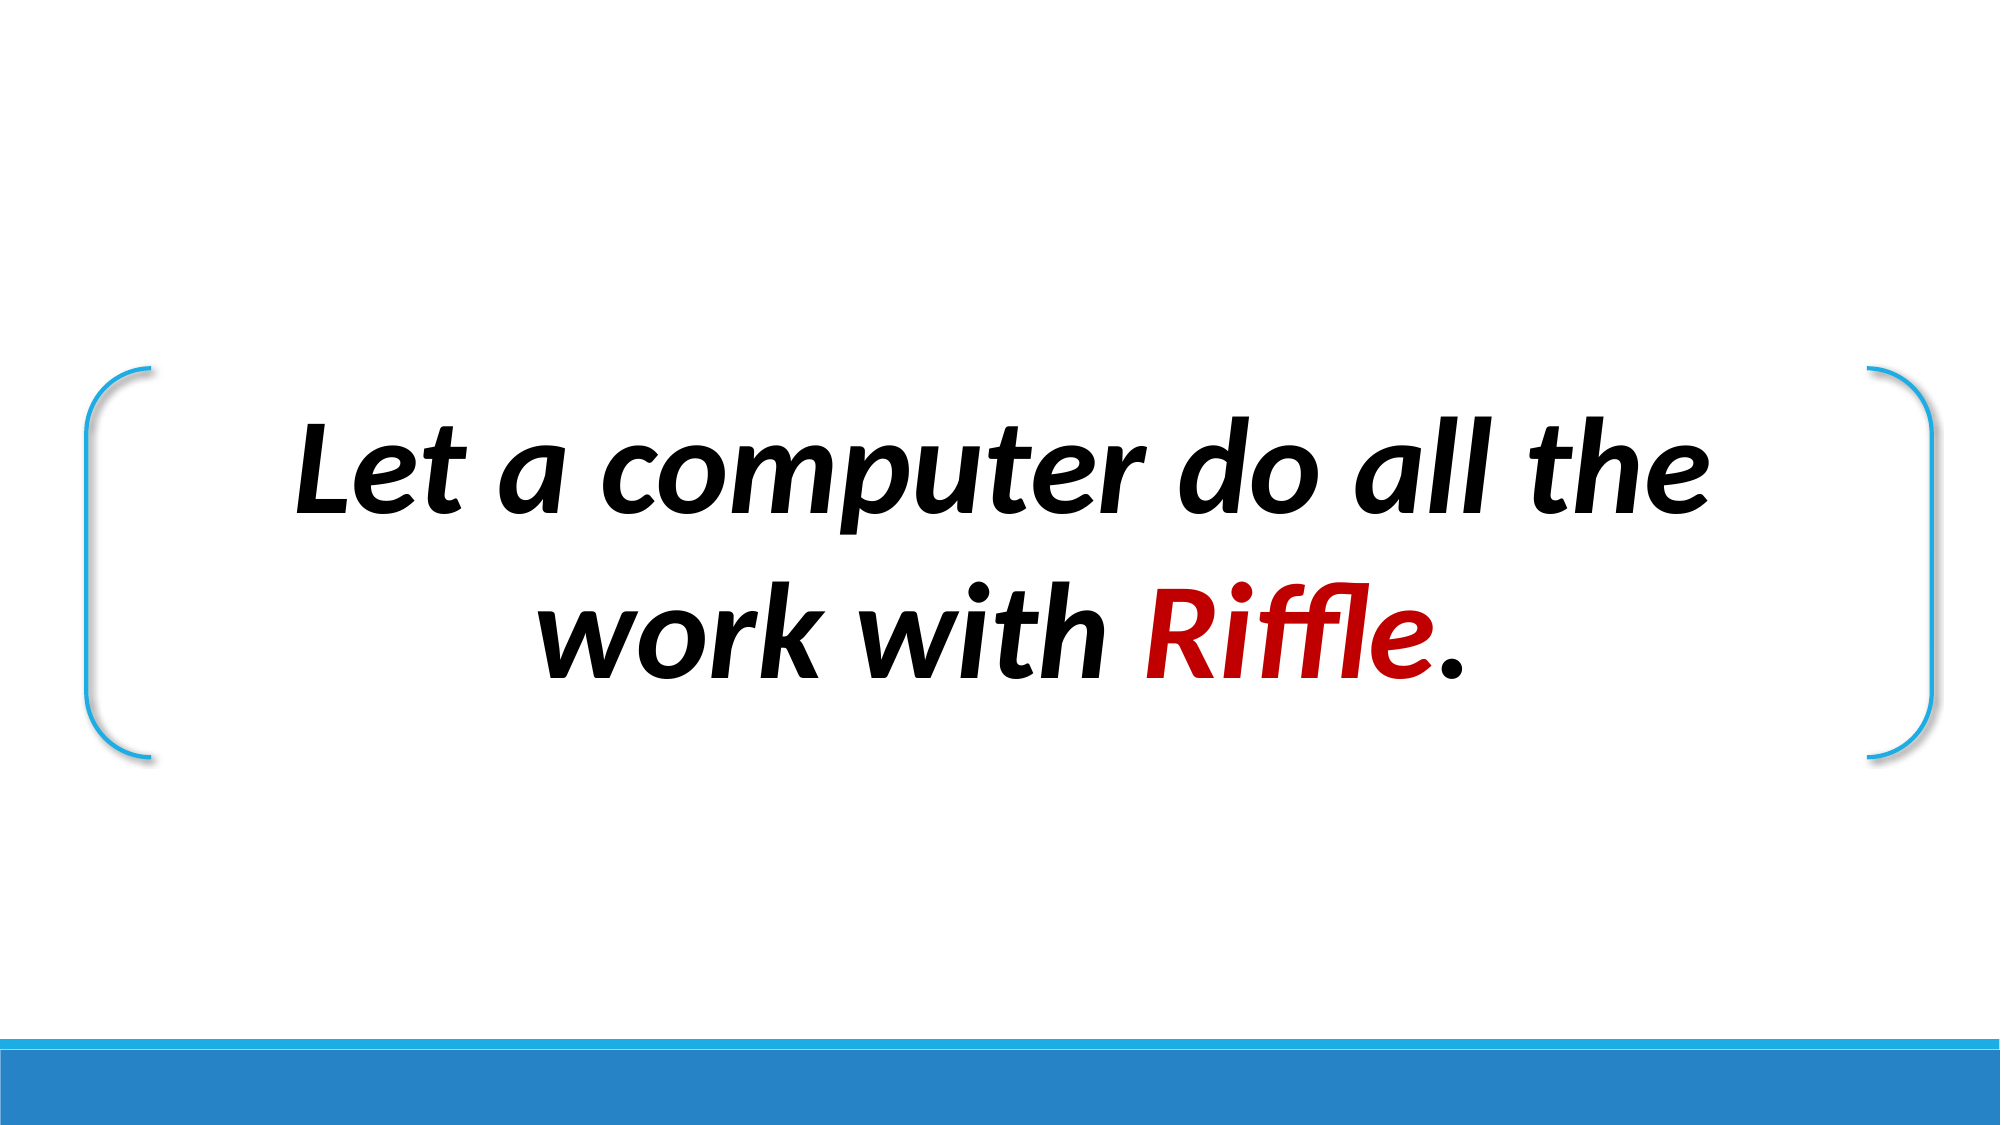

Let a computer do all the work with Riffle.